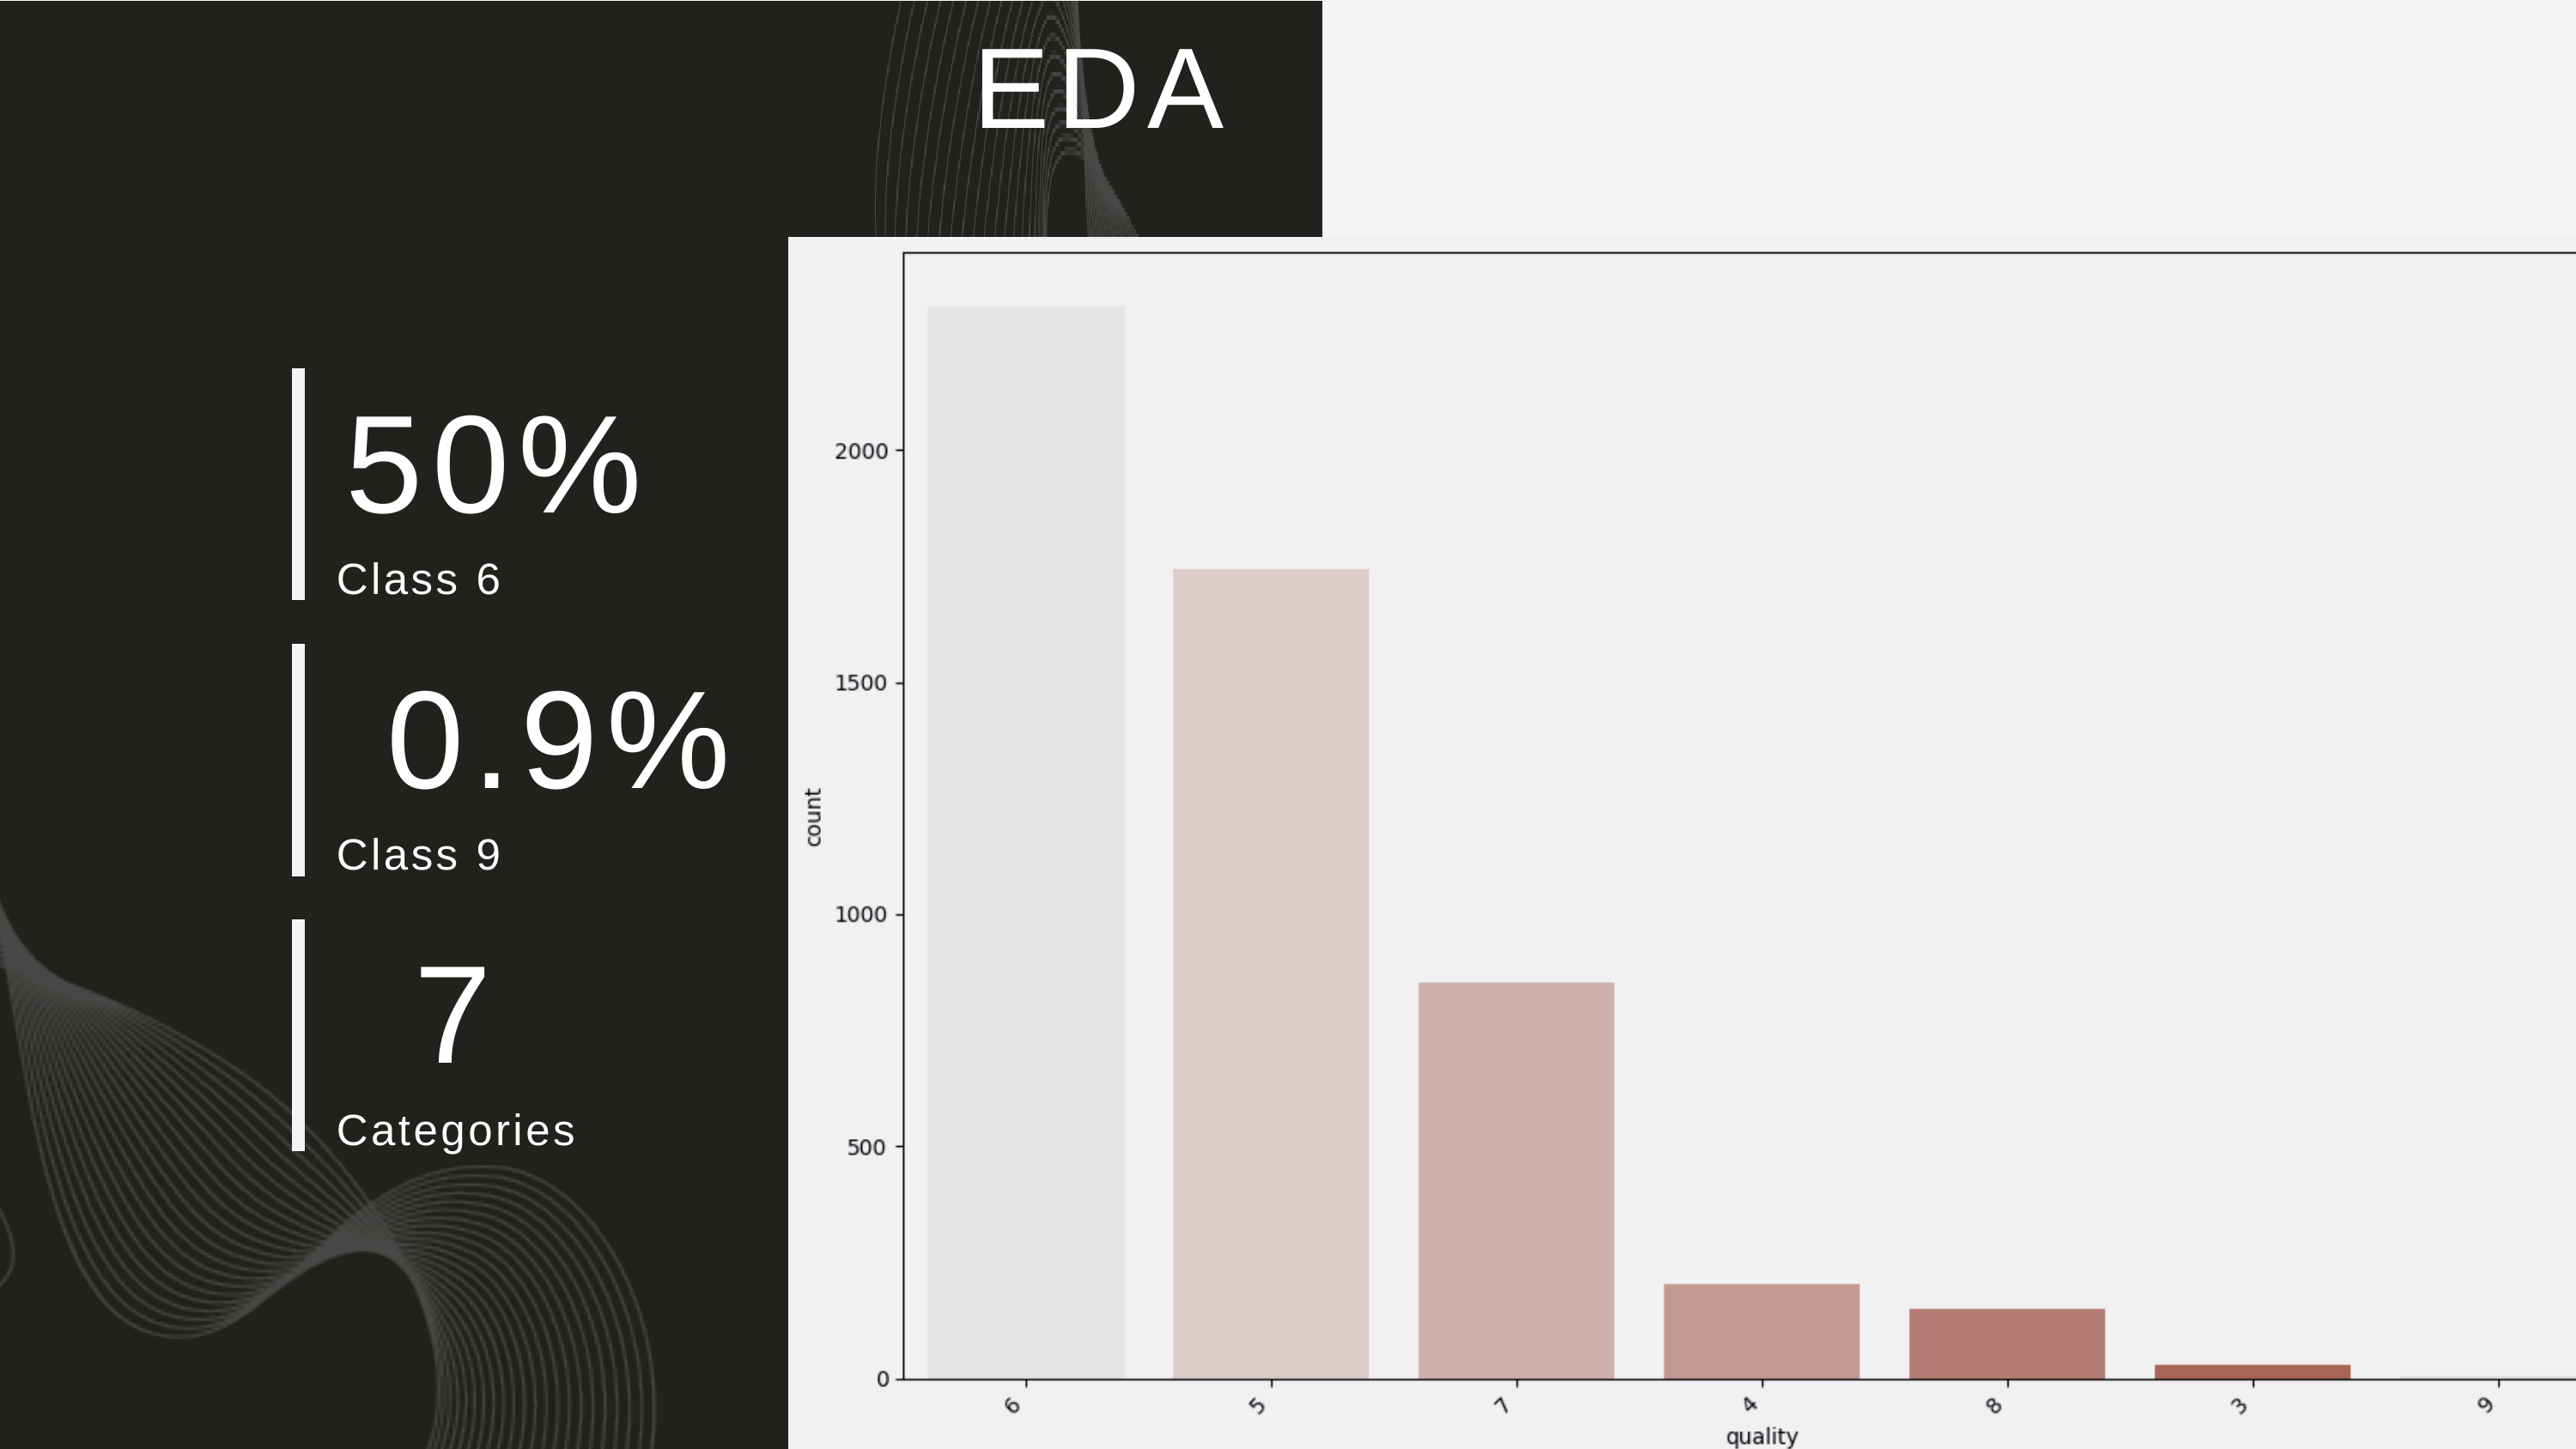

EDA

50%

Class 6
0.9%

Class 9
7

Categories